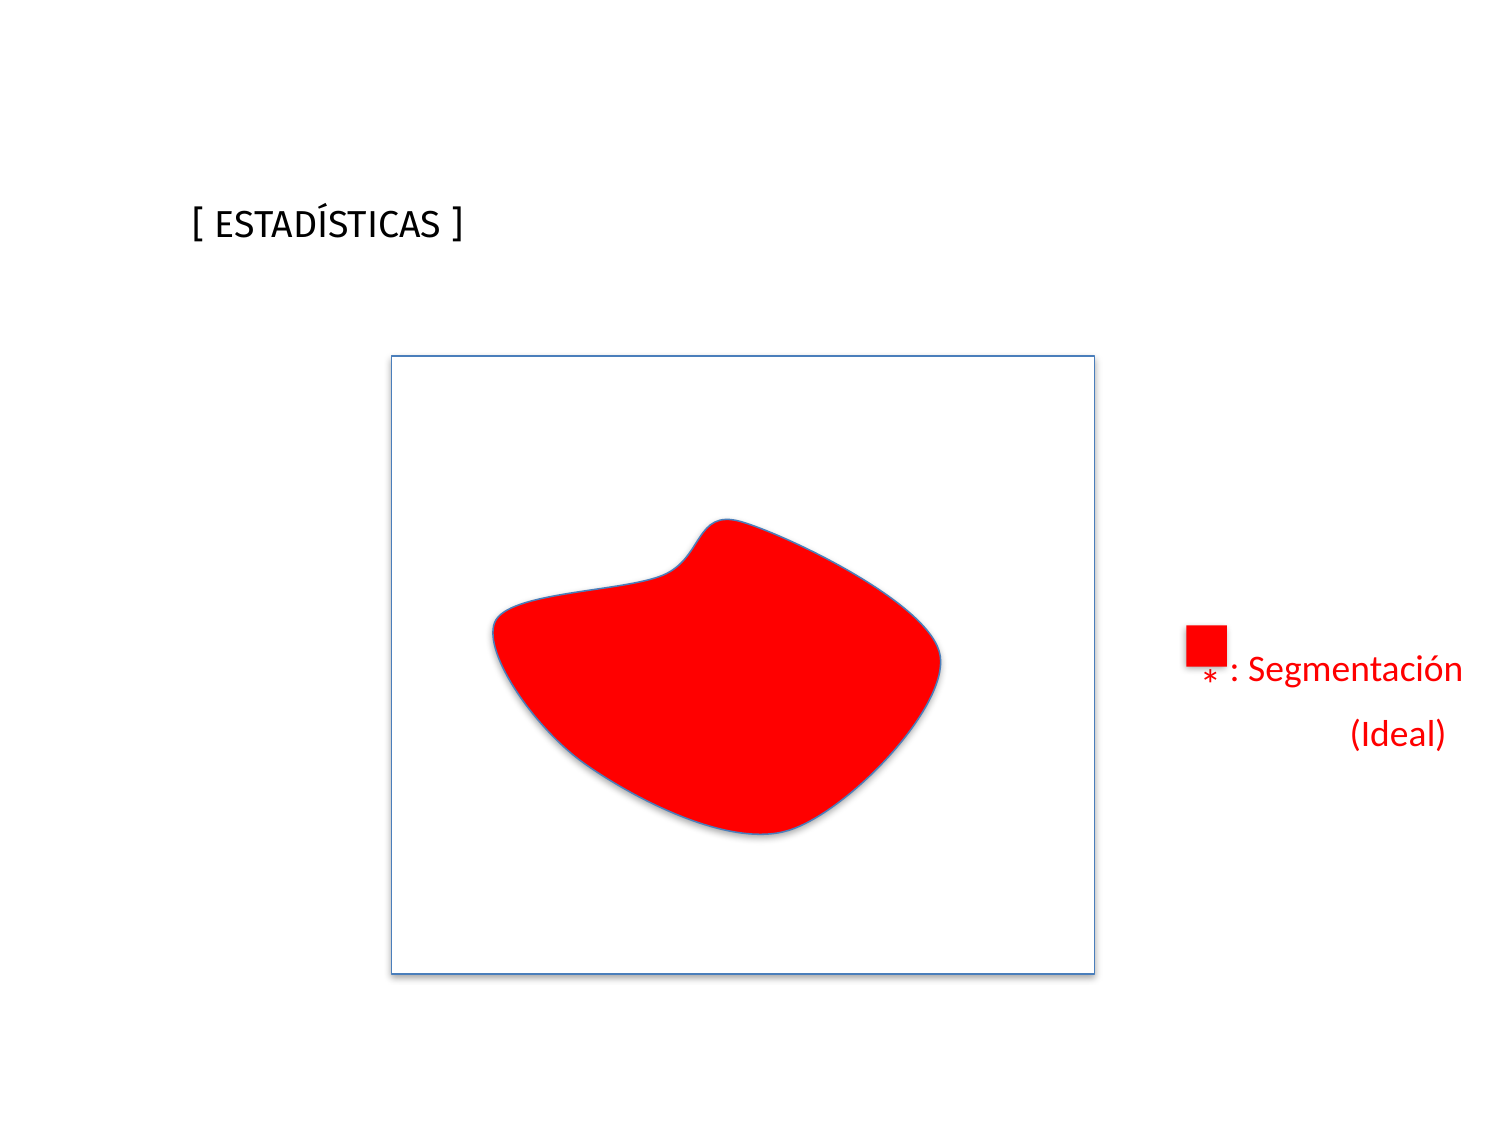

[ ESTADÍSTICAS ]

* : Segmentación
	(Ideal)